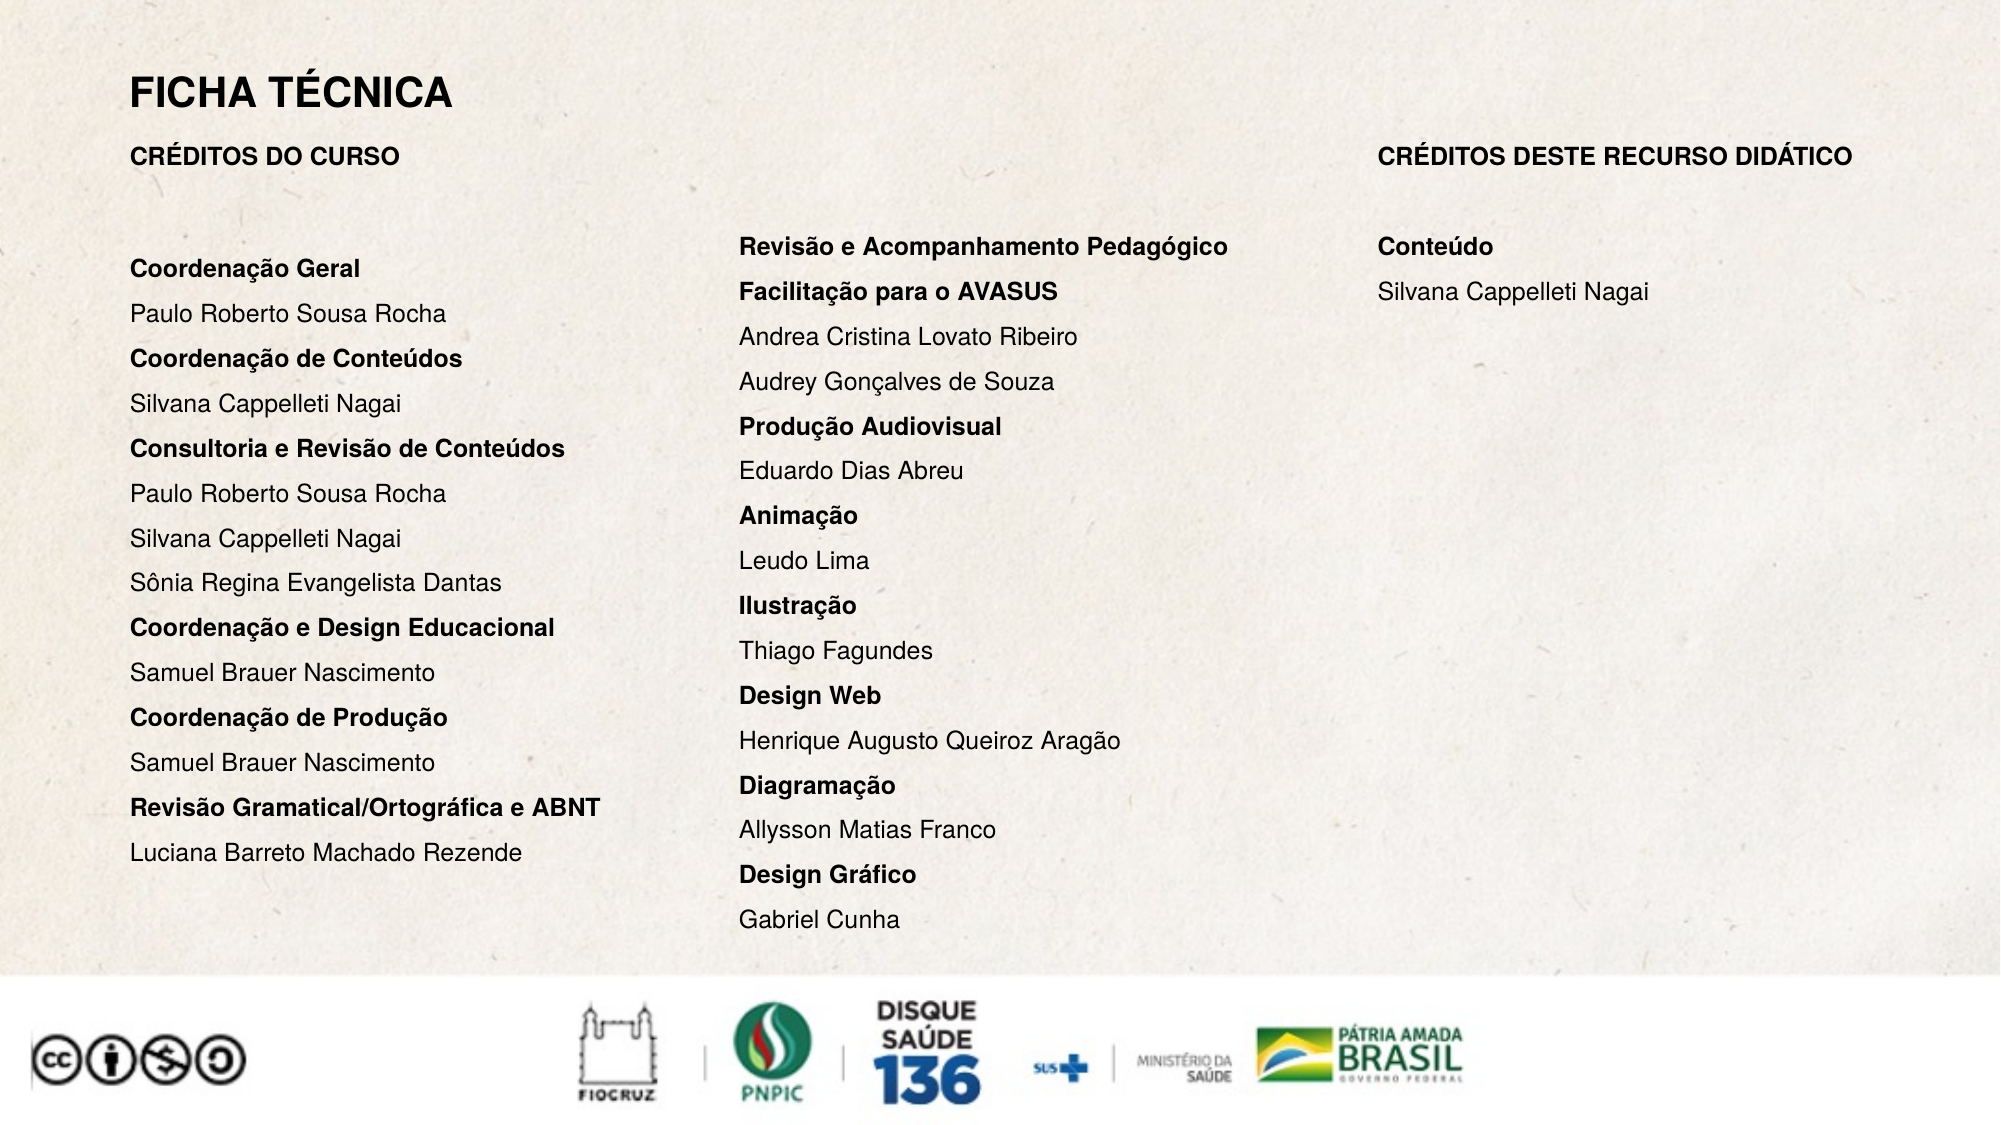

FICHA TÉCNICA
CRÉDITOS DO CURSO
CRÉDITOS DESTE RECURSO DIDÁTICO

Conteúdo
Silvana Cappelleti Nagai
Revisão e Acompanhamento Pedagógico
Facilitação para o AVASUS
Andrea Cristina Lovato Ribeiro
Audrey Gonçalves de Souza
Produção Audiovisual
Eduardo Dias Abreu
Animação
Leudo Lima
Ilustração
Thiago Fagundes
Design Web
Henrique Augusto Queiroz Aragão
Diagramação
Allysson Matias Franco
Design Gráfico
Gabriel Cunha
Coordenação Geral
Paulo Roberto Sousa Rocha
Coordenação de Conteúdos
Silvana Cappelleti Nagai
Consultoria e Revisão de Conteúdos
Paulo Roberto Sousa Rocha
Silvana Cappelleti Nagai
Sônia Regina Evangelista Dantas
Coordenação e Design Educacional
Samuel Brauer Nascimento
Coordenação de Produção
Samuel Brauer Nascimento
Revisão Gramatical/Ortográfica e ABNT
Luciana Barreto Machado Rezende